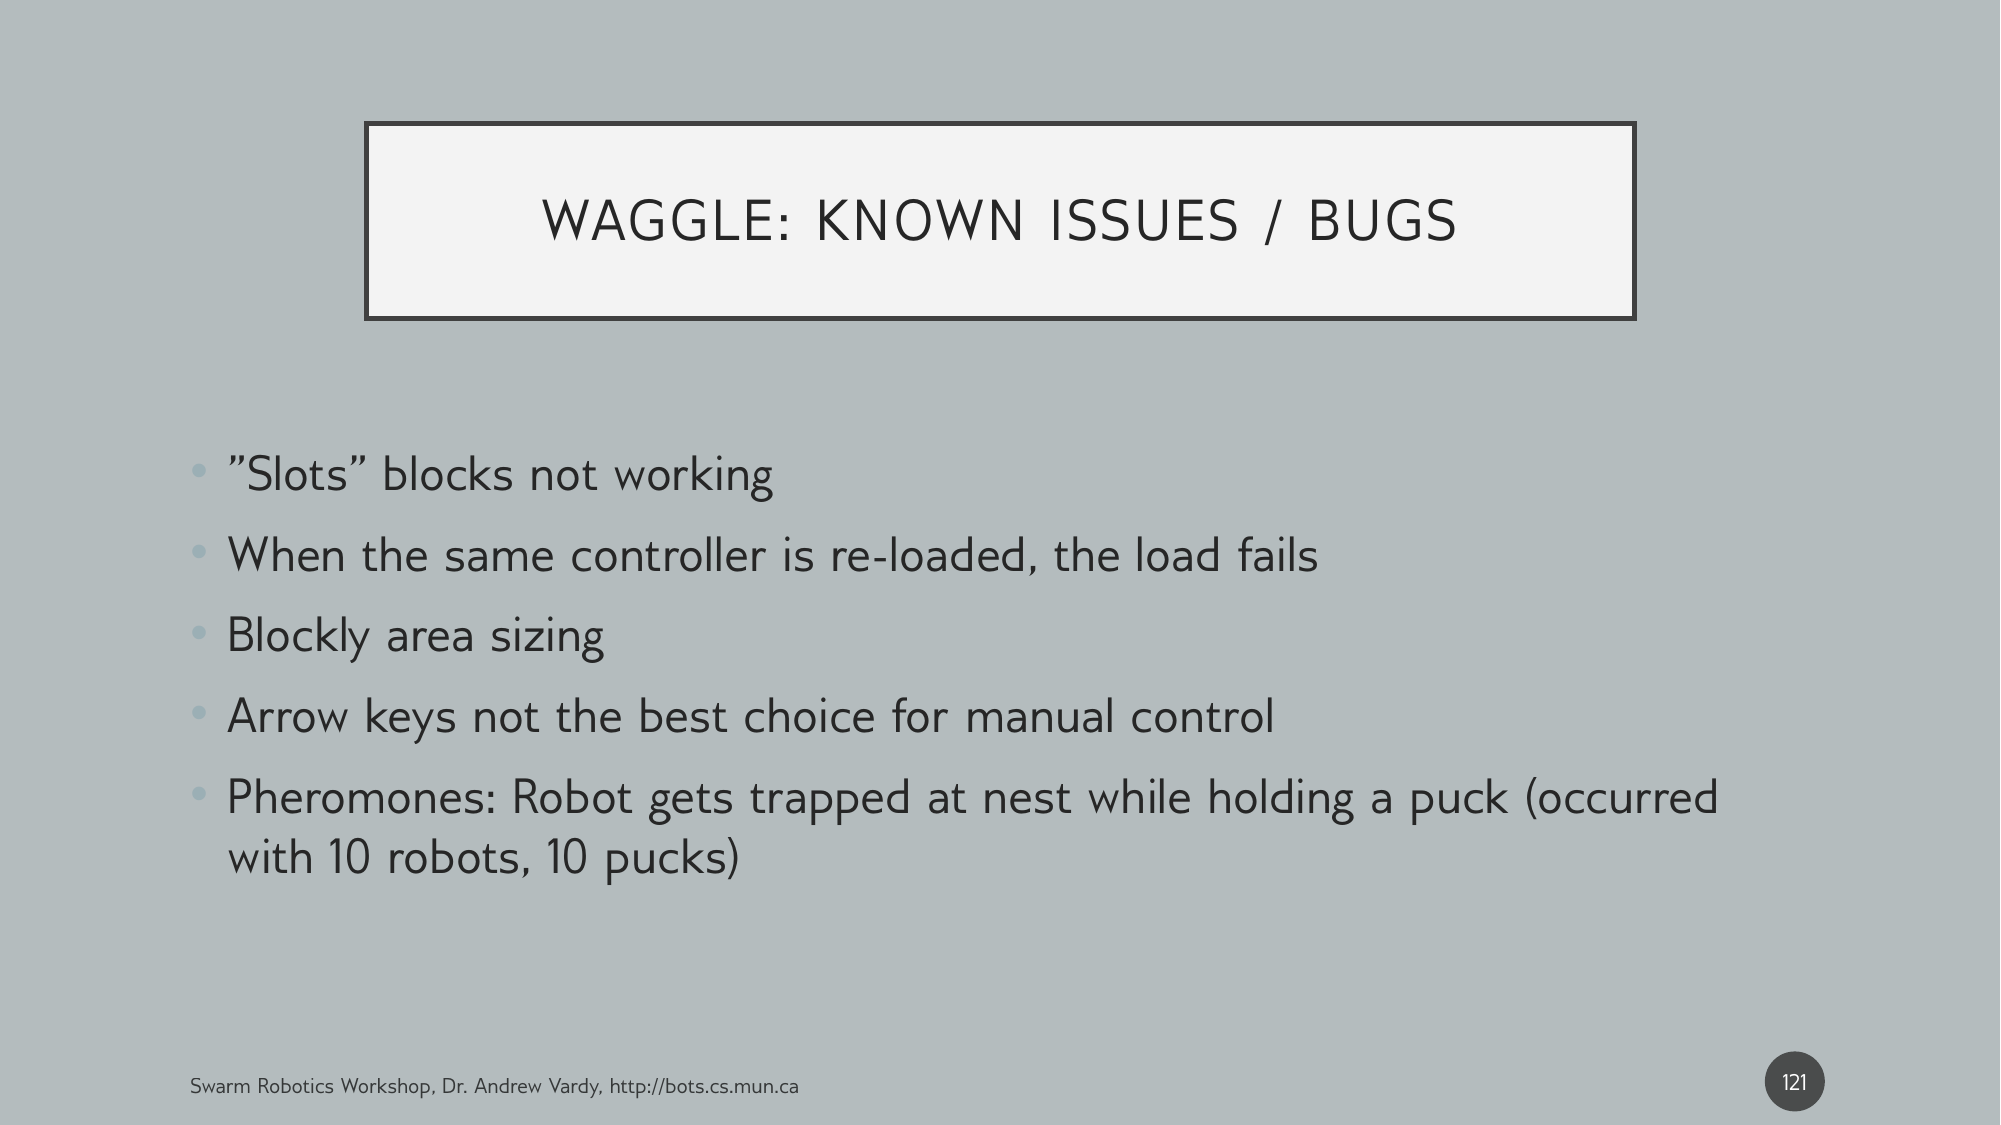

# Waggle: Known issues / BUGS
”Slots” blocks not working
When the same controller is re-loaded, the load fails
Blockly area sizing
Arrow keys not the best choice for manual control
Pheromones: Robot gets trapped at nest while holding a puck (occurred with 10 robots, 10 pucks)
121
Swarm Robotics Workshop, Dr. Andrew Vardy, http://bots.cs.mun.ca